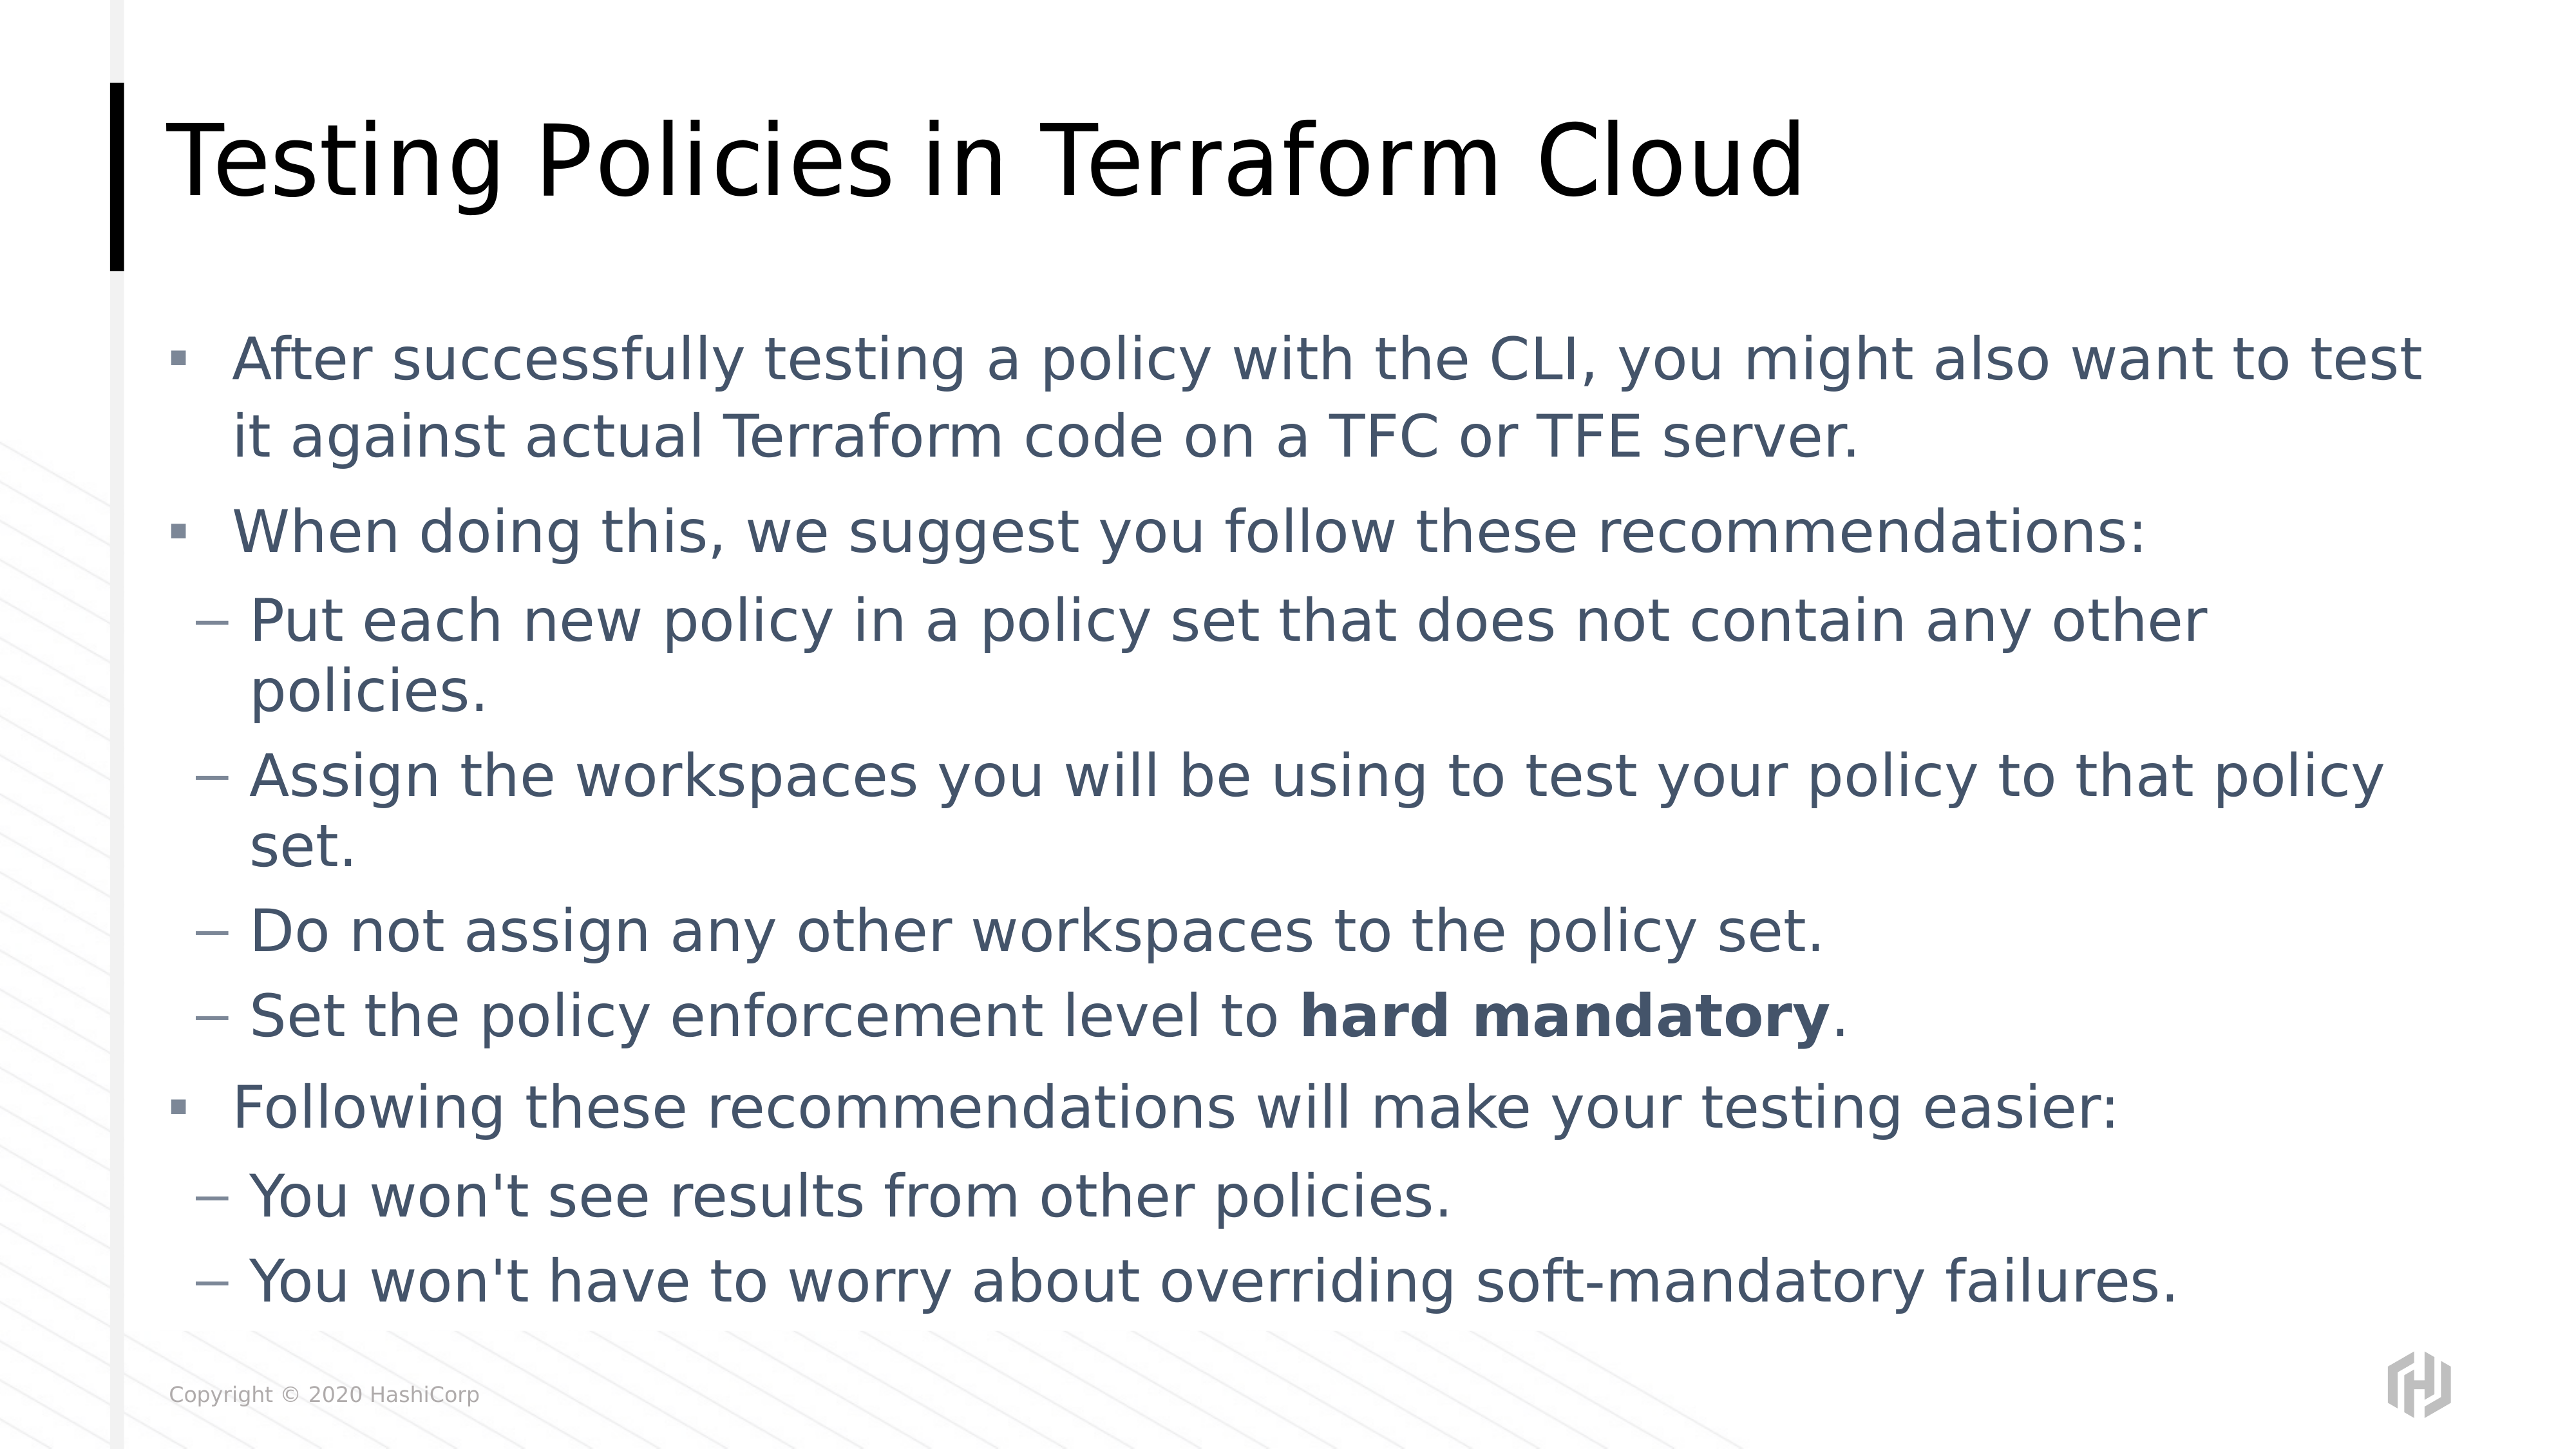

# Testing Policies in Terraform Cloud
After successfully testing a policy with the CLI, you might also want to test it against actual Terraform code on a TFC or TFE server.
When doing this, we suggest you follow these recommendations:
Put each new policy in a policy set that does not contain any other policies.
Assign the workspaces you will be using to test your policy to that policy set.
Do not assign any other workspaces to the policy set.
Set the policy enforcement level to hard mandatory.
Following these recommendations will make your testing easier:
You won't see results from other policies.
You won't have to worry about overriding soft-mandatory failures.